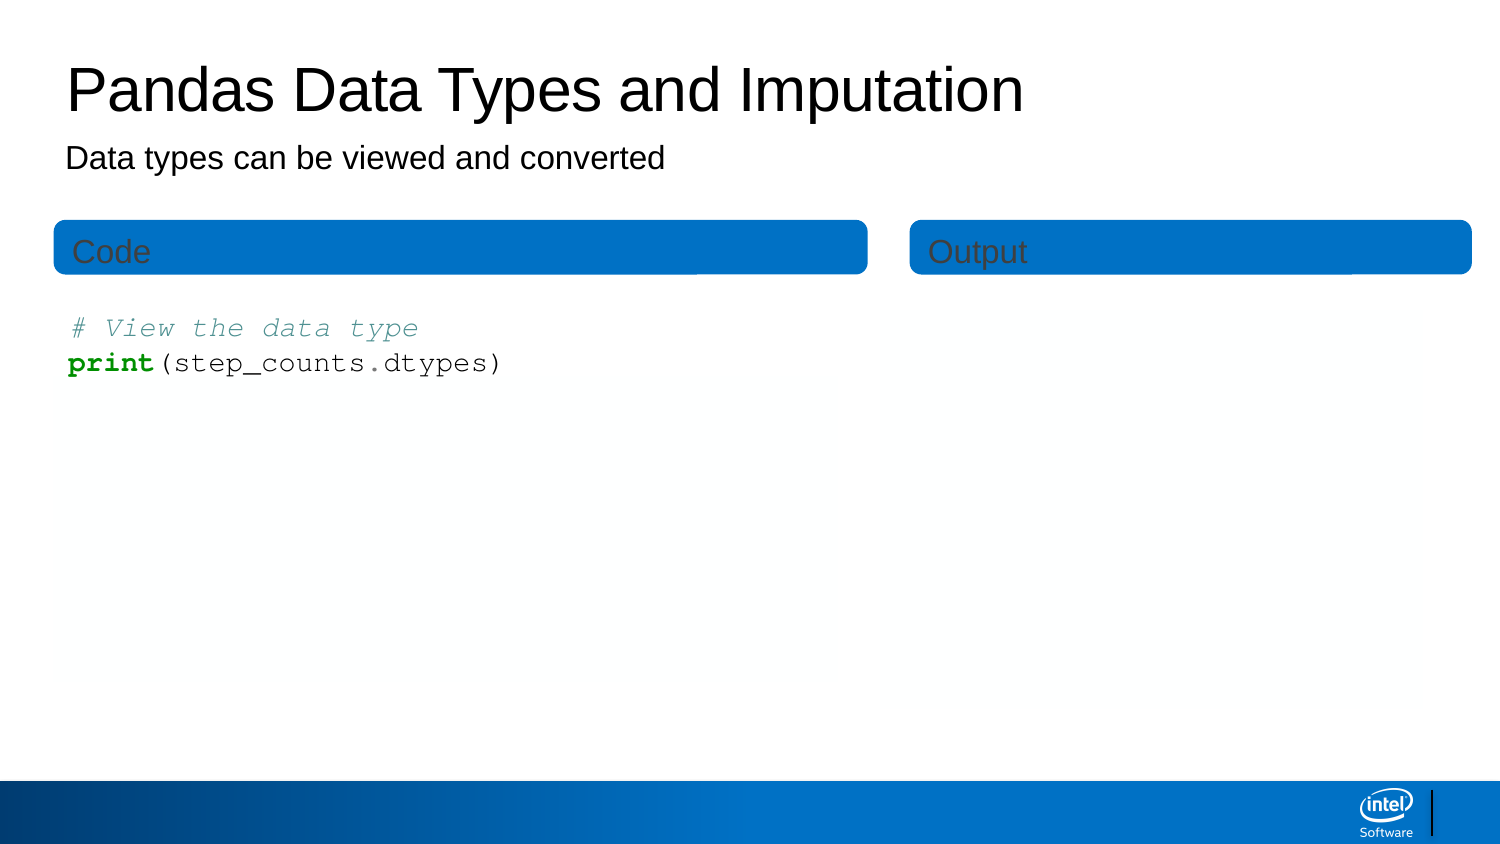

Pandas Data Types and Imputation
Data types can be viewed and converted
Code
Output
# View the data type
print(step_counts.dtypes)

# Convert to a float
step_counts = step_counts.astype(np.float)

# View the data type
print(step_counts.dtypes)

>>>	int64

>>>	float64